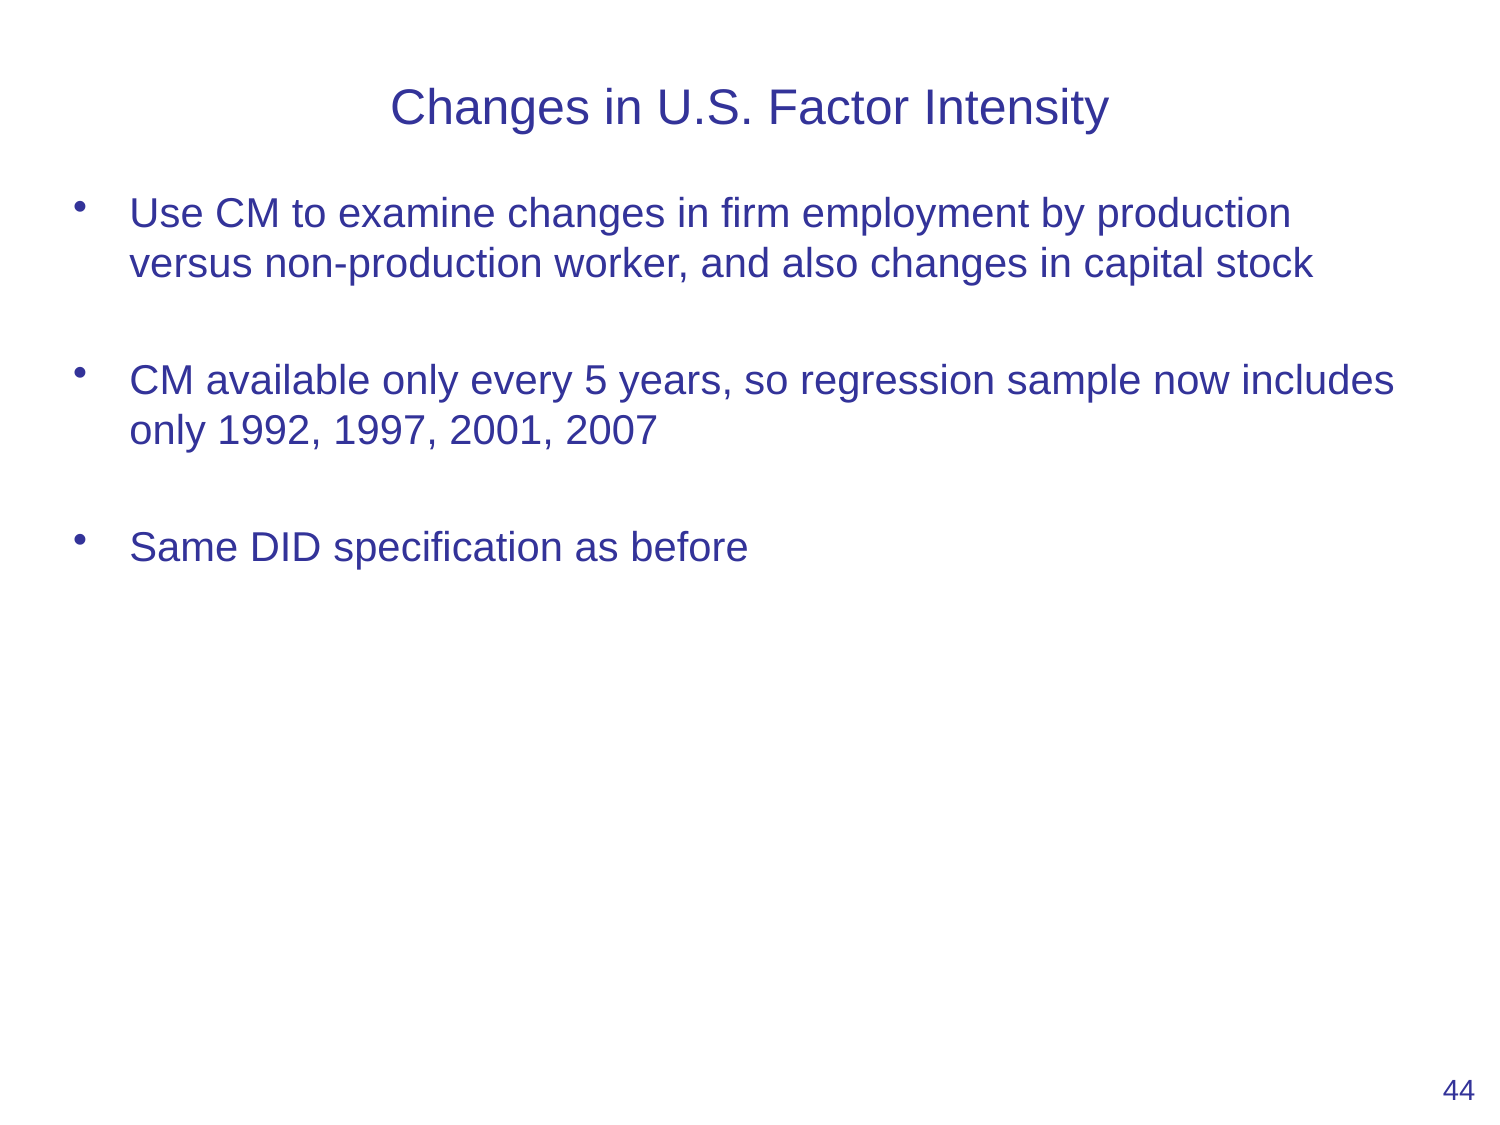

# Changes in U.S. Factor Intensity
Use CM to examine changes in firm employment by production versus non-production worker, and also changes in capital stock

CM available only every 5 years, so regression sample now includes only 1992, 1997, 2001, 2007

Same DID specification as before

44